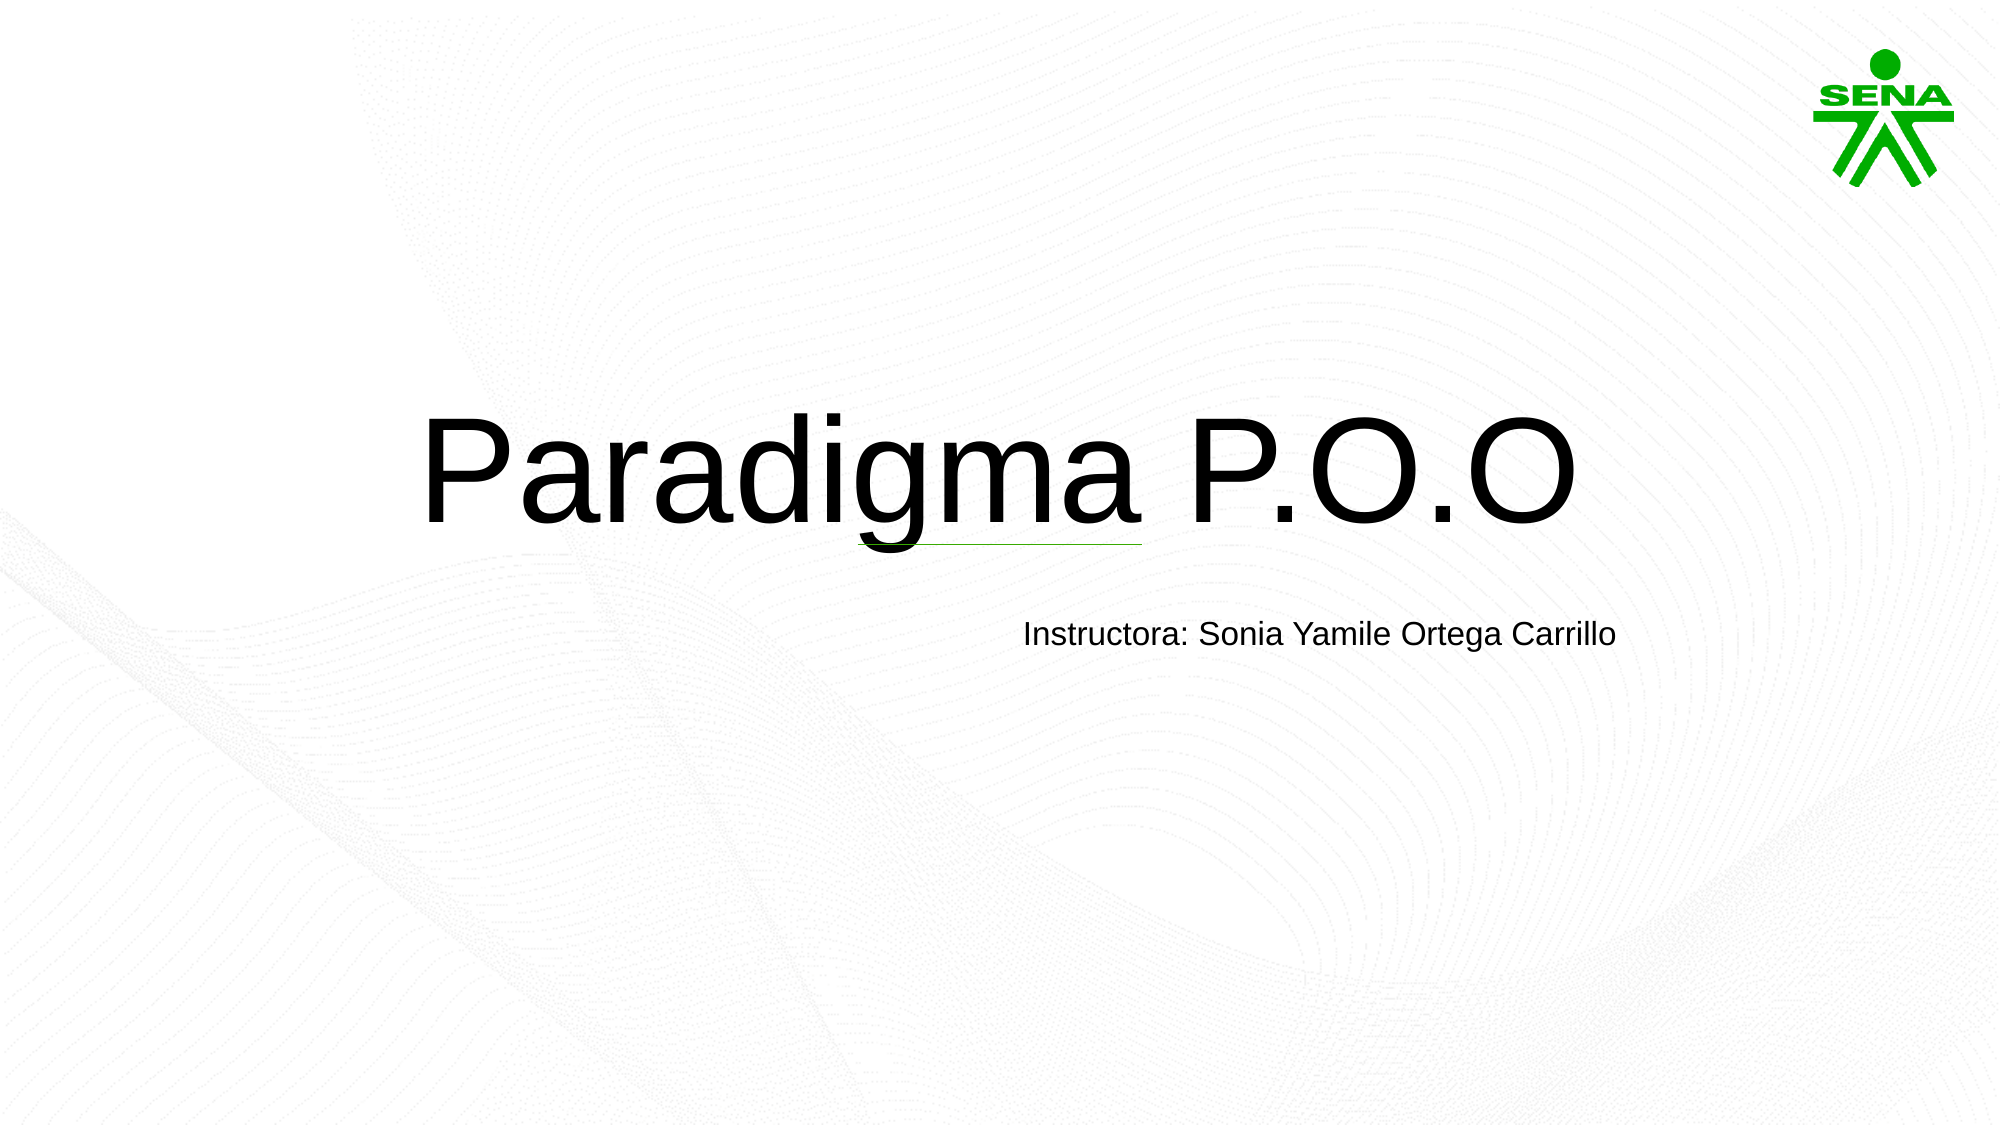

Paradigma P.O.O
Instructora: Sonia Yamile Ortega Carrillo